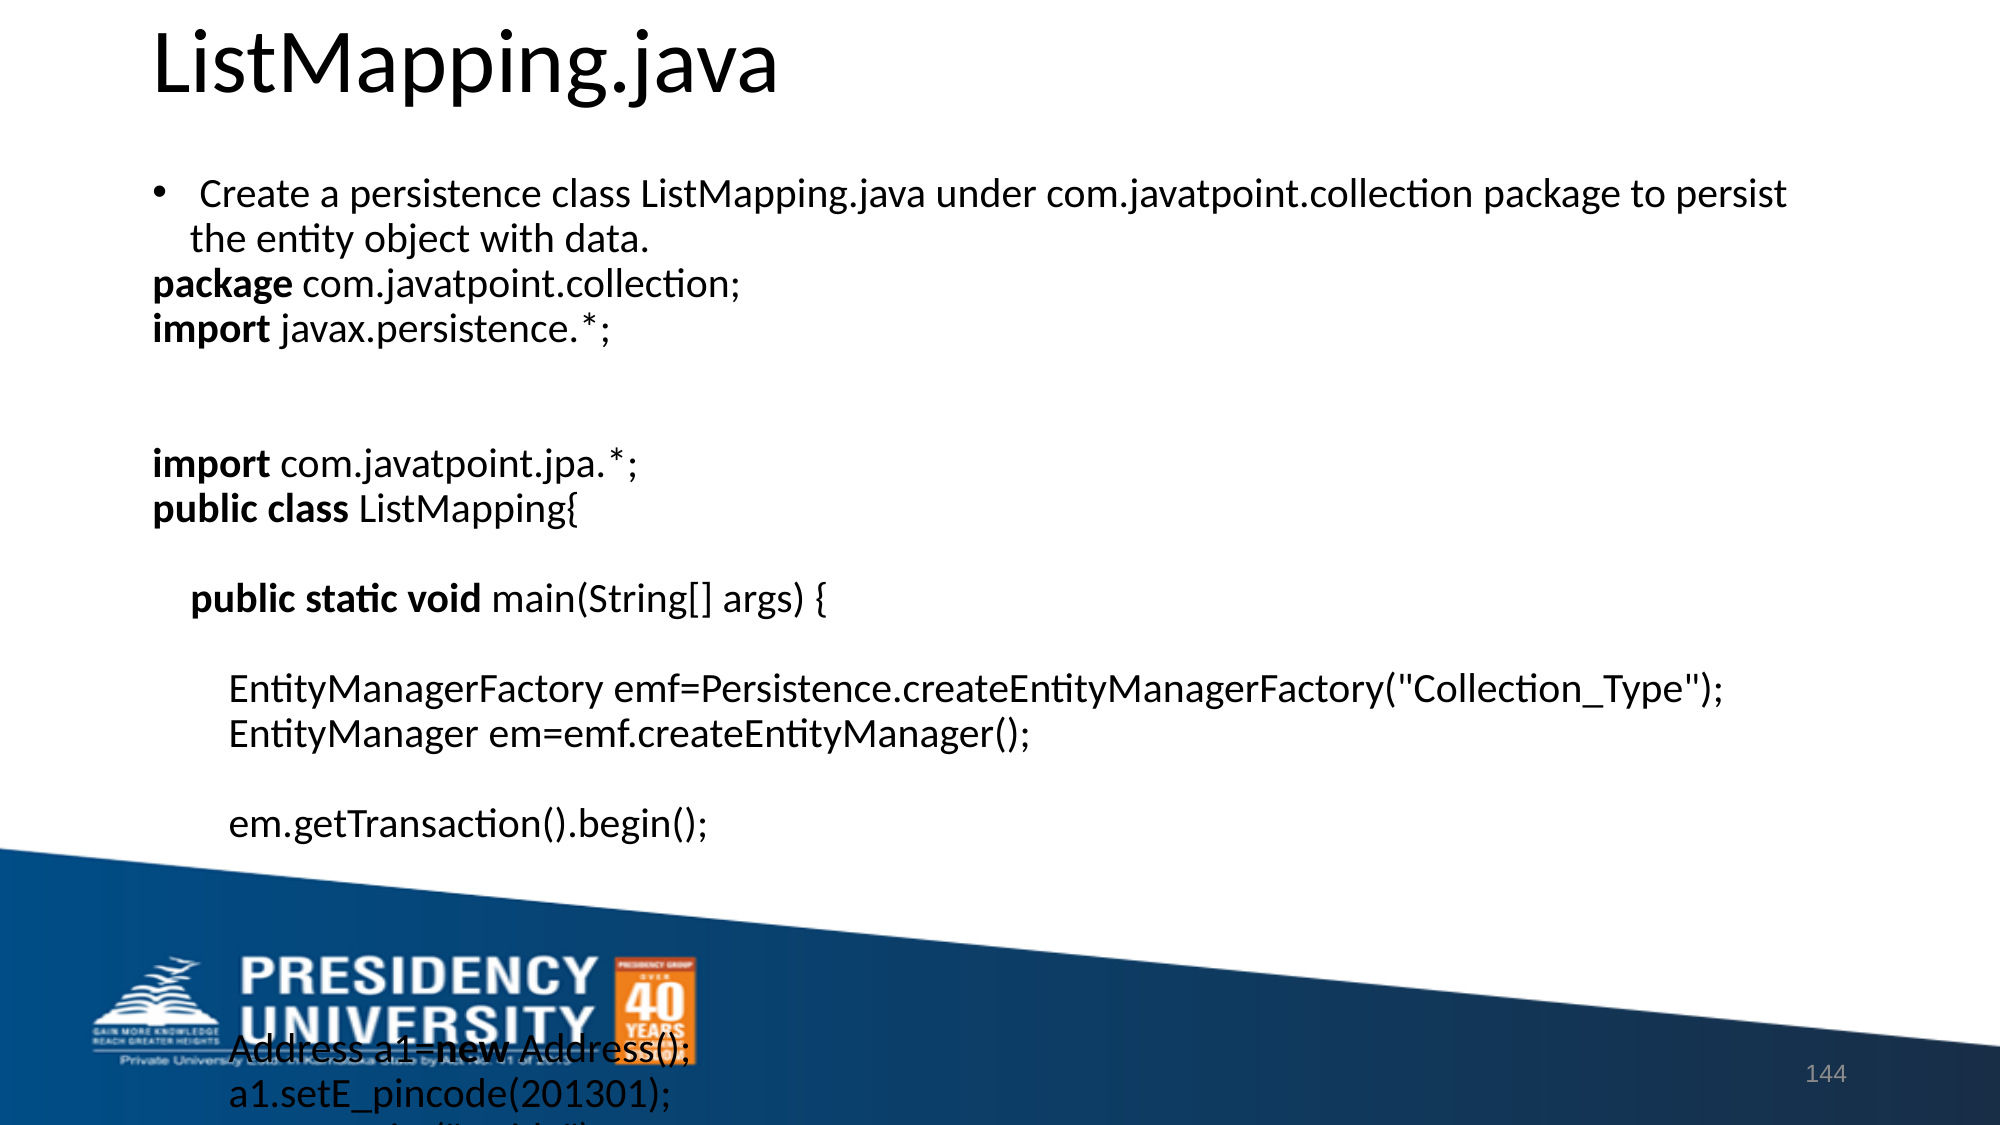

# ListMapping.java
 Create a persistence class ListMapping.java under com.javatpoint.collection package to persist the entity object with data.
package com.javatpoint.collection;
import javax.persistence.*;

import com.javatpoint.jpa.*;
public class ListMapping{

    public static void main(String[] args) {

        EntityManagerFactory emf=Persistence.createEntityManagerFactory("Collection_Type");
        EntityManager em=emf.createEntityManager();

        em.getTransaction().begin();

        Address a1=new Address();
        a1.setE_pincode(201301);
        a1.setE_city("Noida");
        a1.setE_state("Uttar Pradesh");

        Address a2=new Address();
        a2.setE_pincode(302001);
        a2.setE_city("Jaipur");
        a2.setE_state("Rajasthan");

    Employee e1=new Employee();
    e1.setE_id(1);
    e1.setE_name("Vijay");
    e1.getAddress().add(a1);

    Employee e2=new Employee();
    e2.setE_id(2);
    e2.setE_name("John");
    e2.getAddress().add(a2);

    em.persist(e1);
    em.persist(e2);

    em.getTransaction().commit();

    em.close();
    emf.close();

    }

}

144